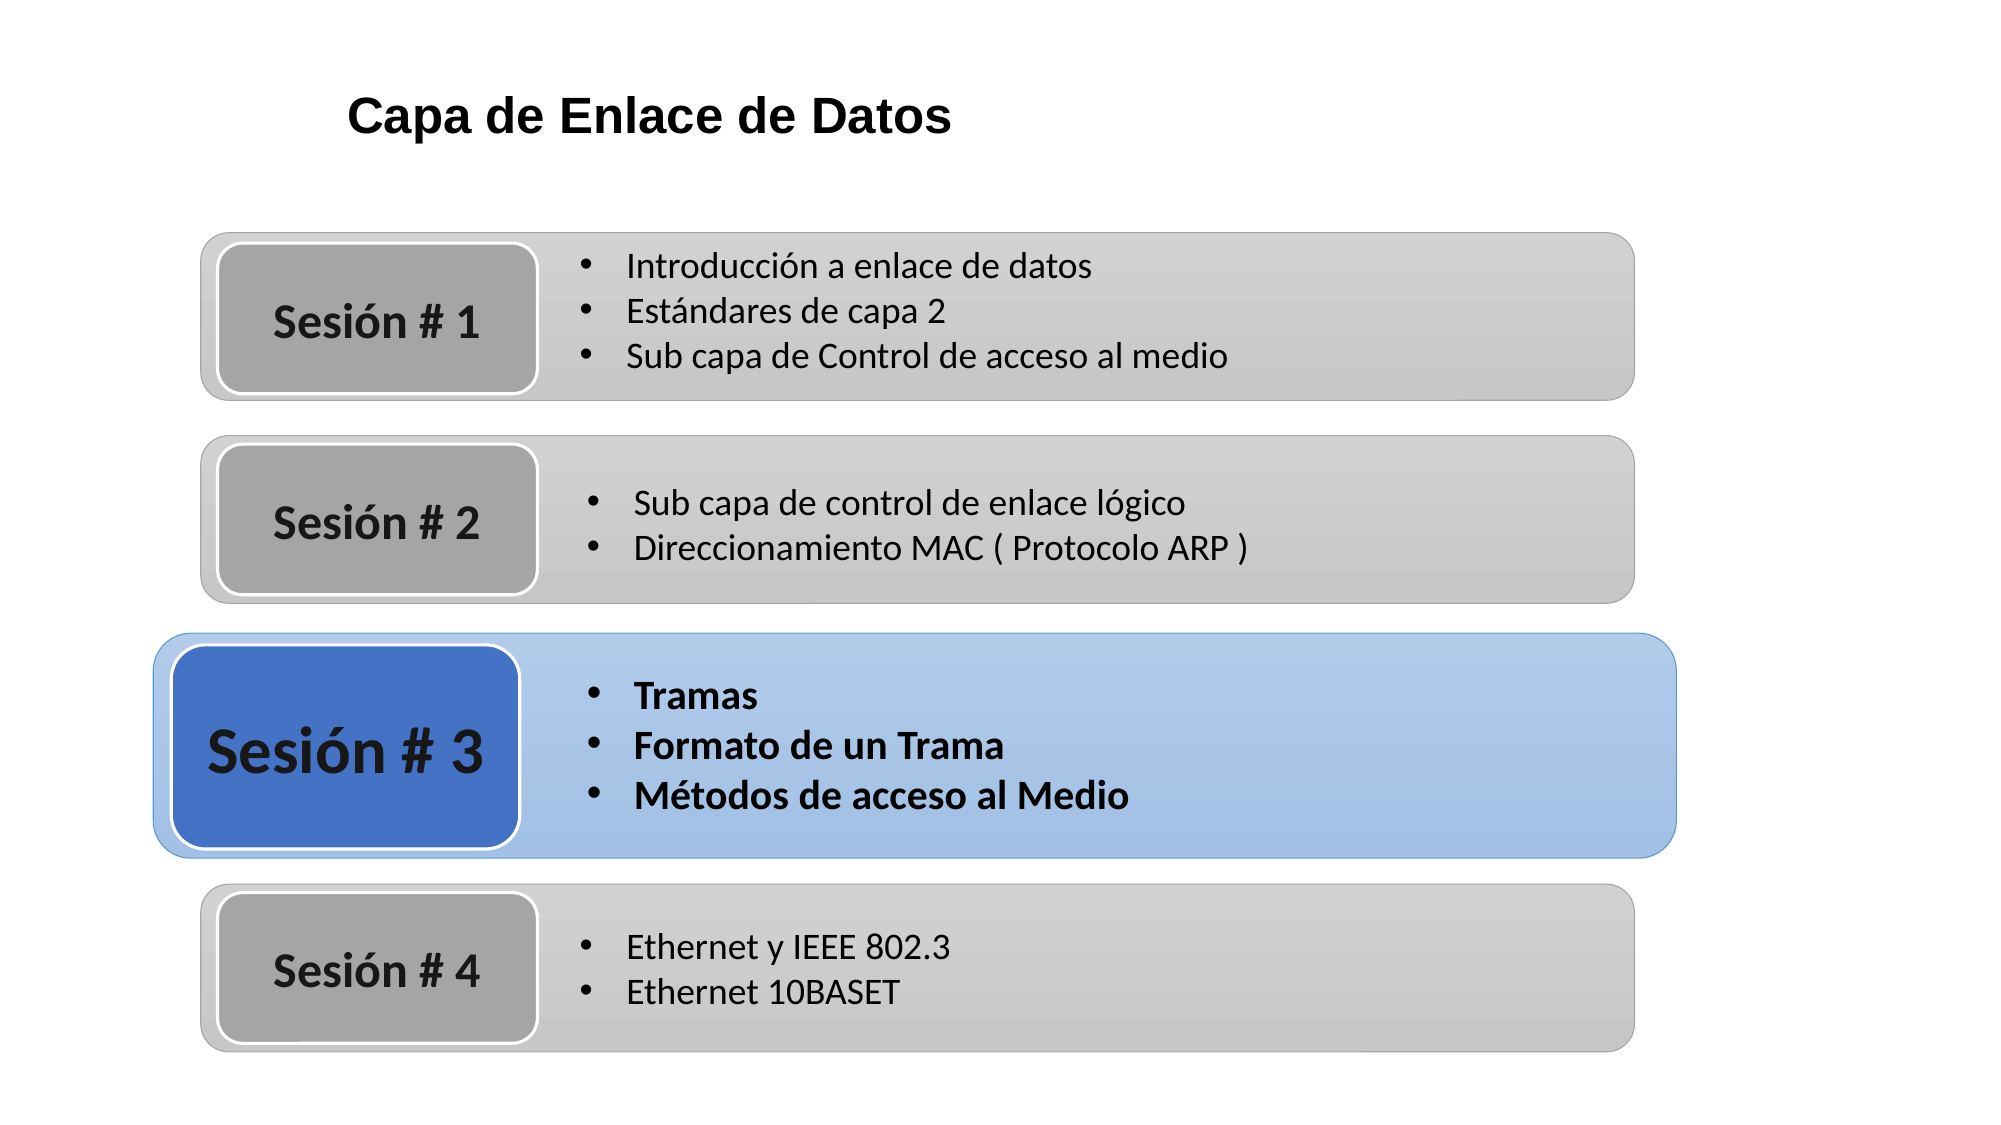

# Capa de Enlace de Datos

Introducción a enlace de datos
Estándares de capa 2
Sub capa de Control de acceso al medio
Sesión # 1

Sesión # 2
Sub capa de control de enlace lógico
Direccionamiento MAC ( Protocolo ARP )

Sesión # 3
Tramas
Formato de un Trama
Métodos de acceso al Medio

Sesión # 4
Ethernet y IEEE 802.3
Ethernet 10BASET